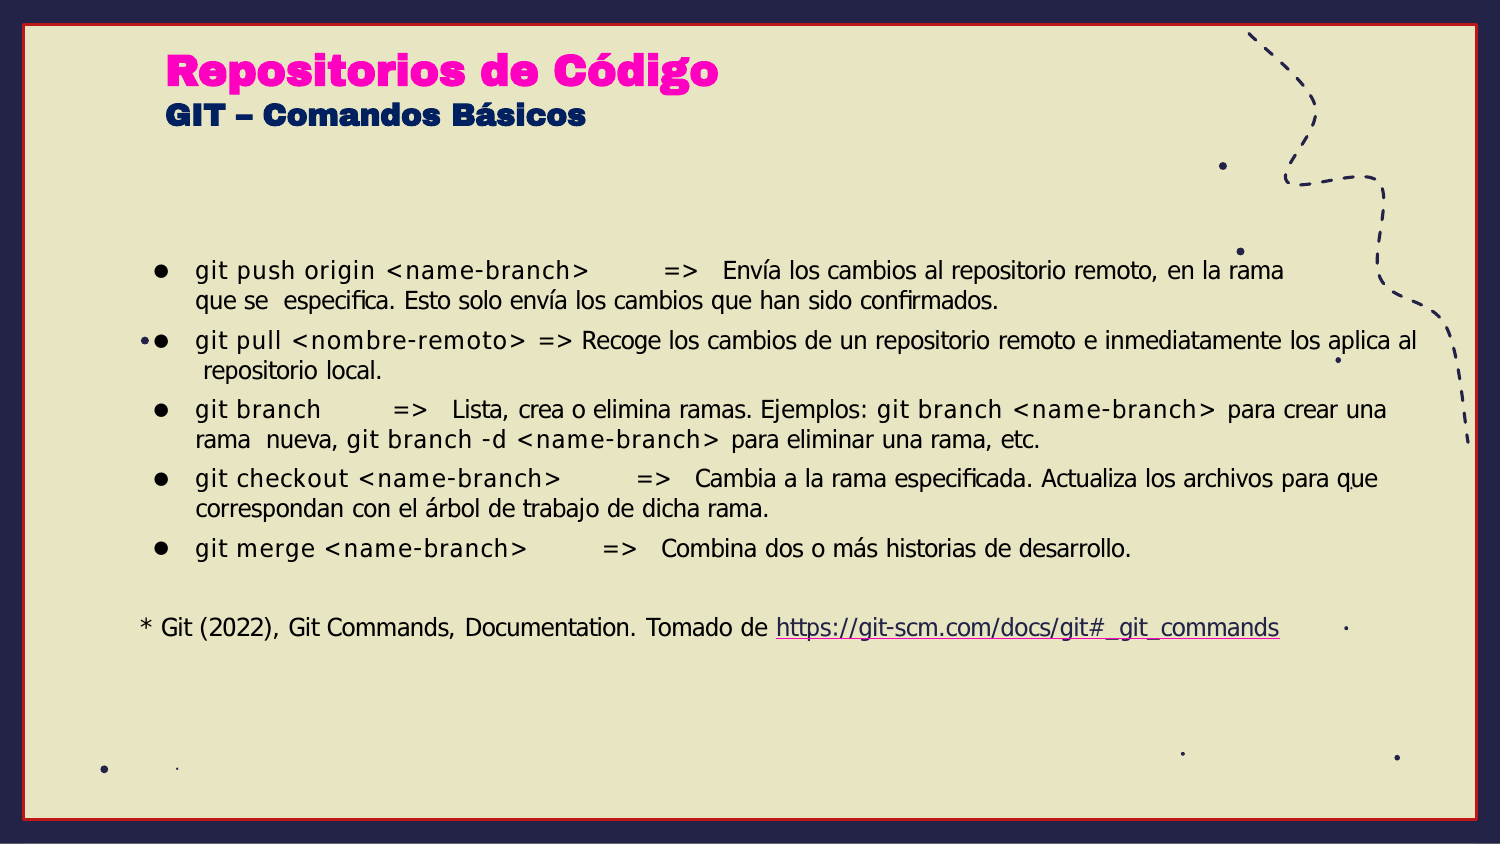

Repositorios de Código
GIT – Comandos Básicos
git push origin <name-branch>	=>	Envía los cambios al repositorio remoto, en la rama que se  especifica. Esto solo envía los cambios que han sido confirmados.
git pull <nombre-remoto> => Recoge los cambios de un repositorio remoto e inmediatamente los aplica al  repositorio local.
git branch	=>	Lista, crea o elimina ramas. Ejemplos: git branch <name-branch> para crear una rama  nueva, git branch -d <name-branch> para eliminar una rama, etc.
git checkout <name-branch>	=>	Cambia a la rama especificada. Actualiza los archivos para que
correspondan con el árbol de trabajo de dicha rama.
git merge <name-branch>	=>	Combina dos o más historias de desarrollo.
* Git (2022), Git Commands, Documentation. Tomado de https://git-scm.com/docs/git#_git_commands